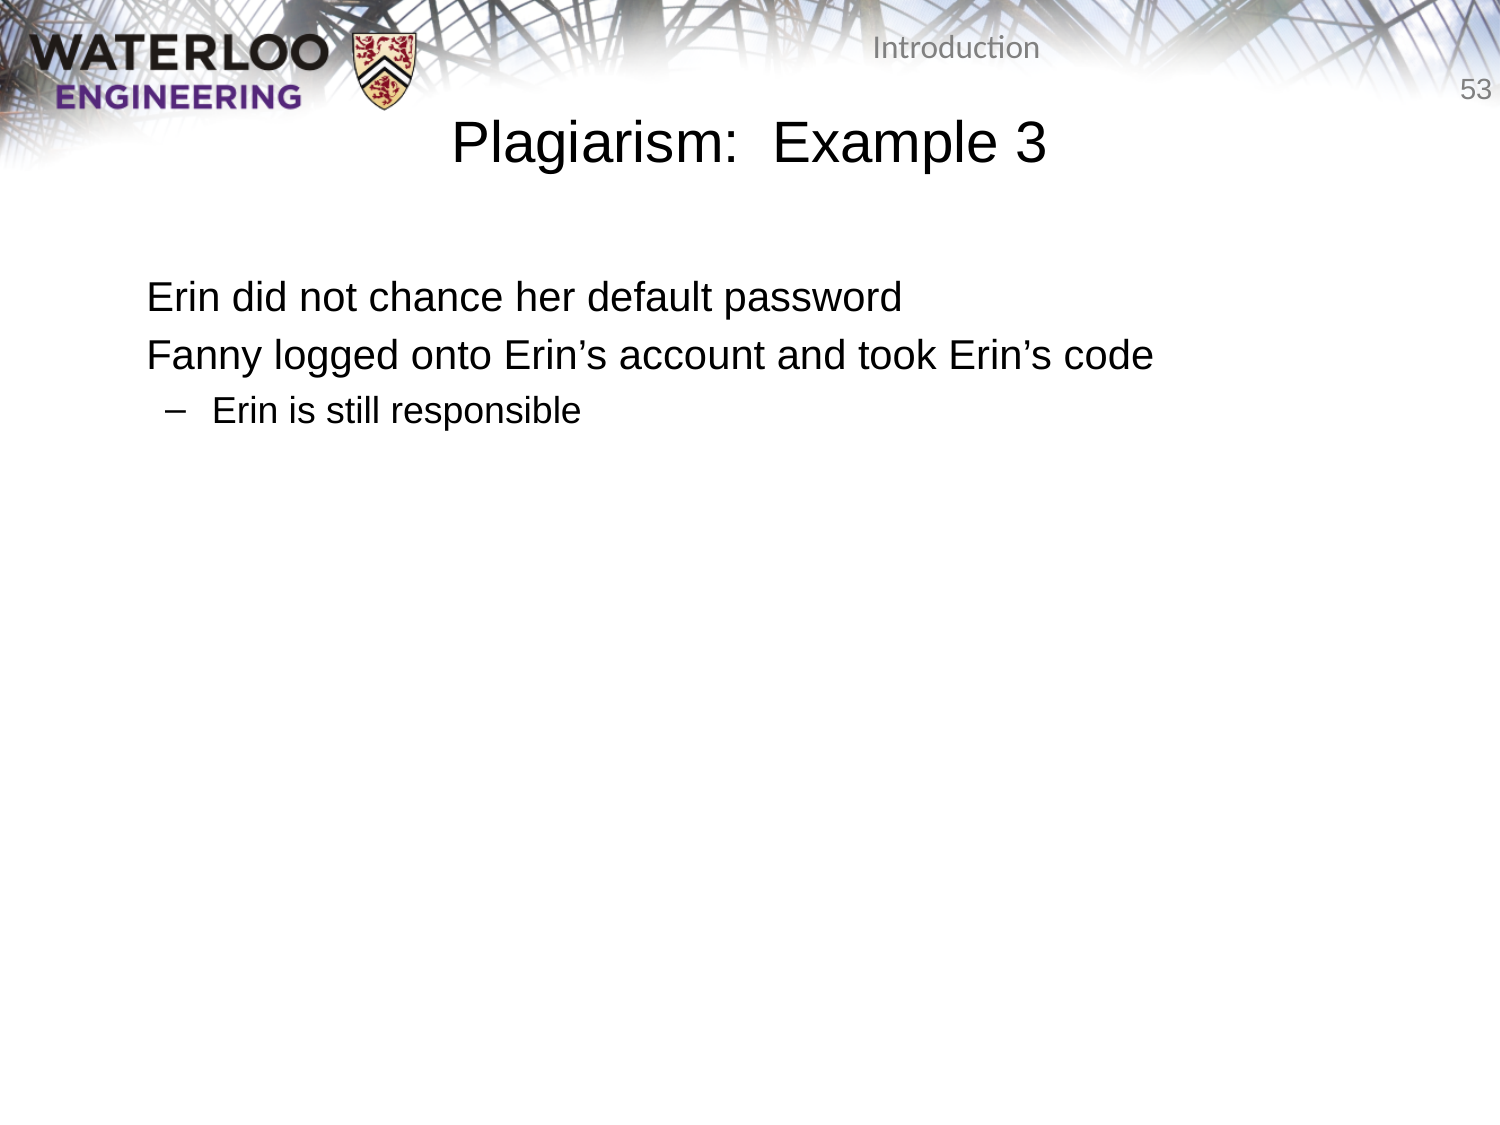

# Plagiarism:  Example 3
Erin did not chance her default password
Fanny logged onto Erin’s account and took Erin’s code
Erin is still responsible